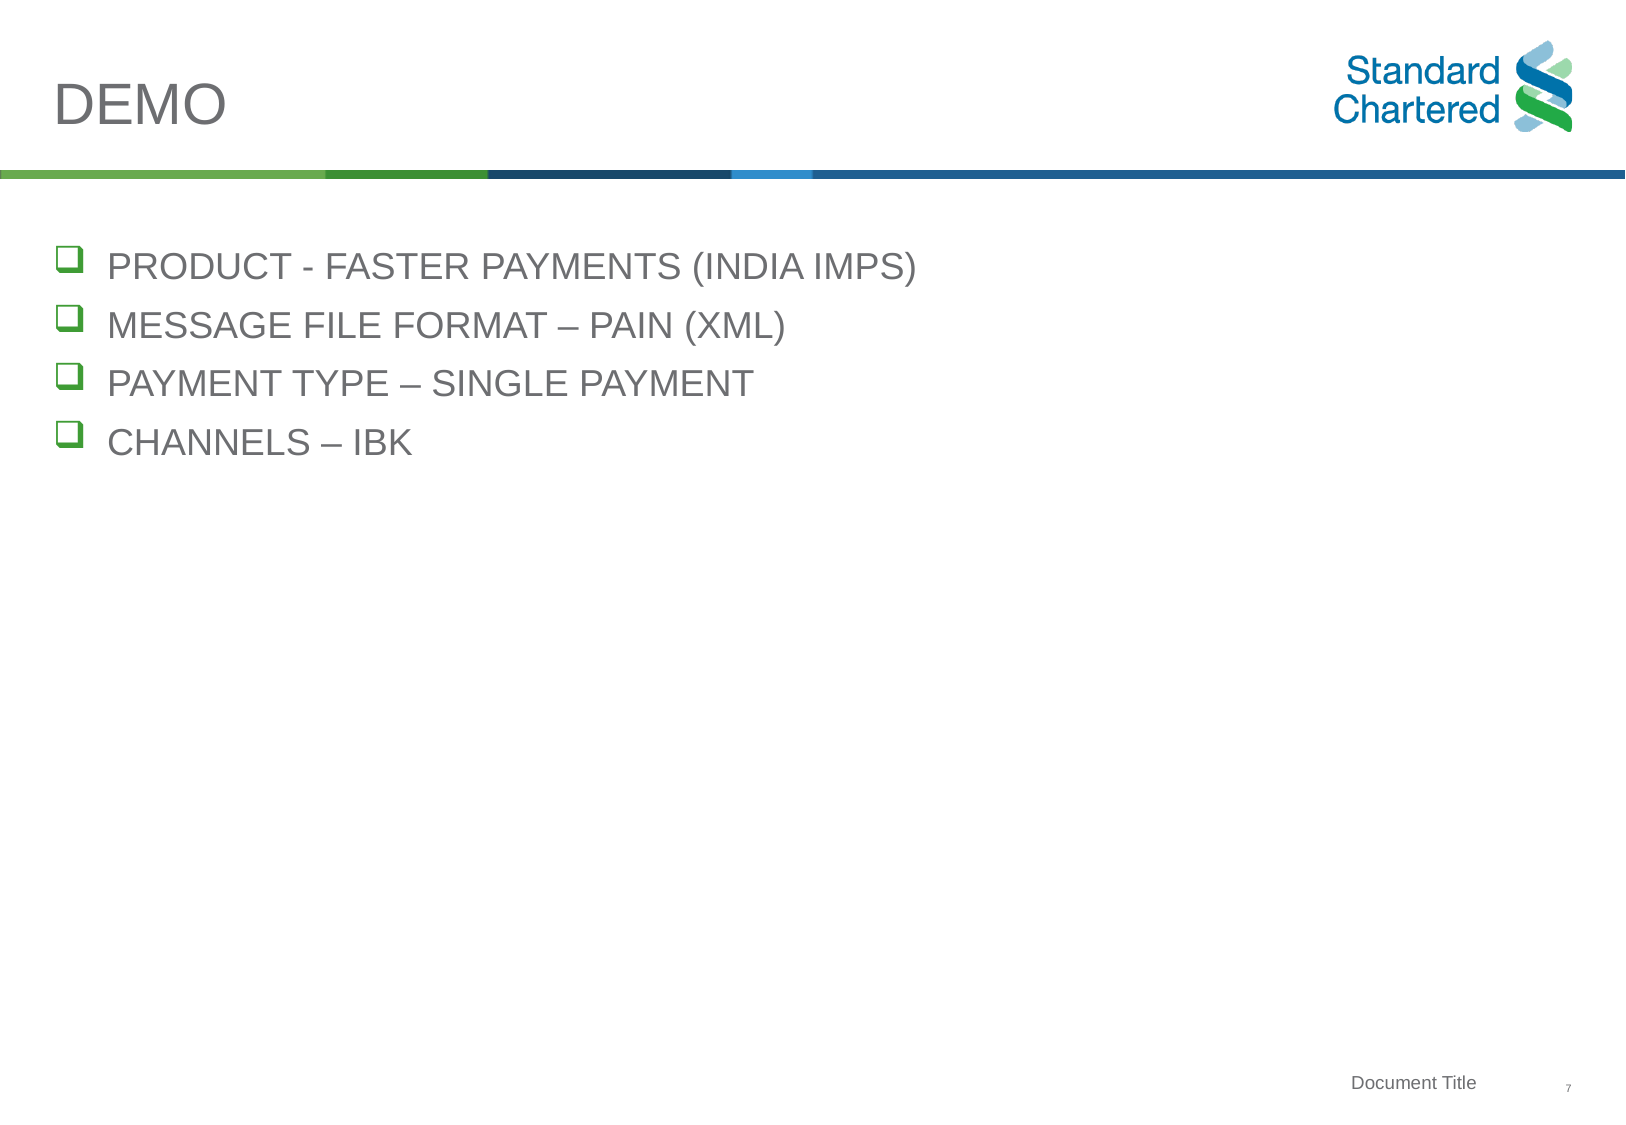

# DEMO
PRODUCT - FASTER PAYMENTS (INDIA IMPS)
MESSAGE FILE FORMAT – PAIN (XML)
PAYMENT TYPE – SINGLE PAYMENT
CHANNELS – IBK